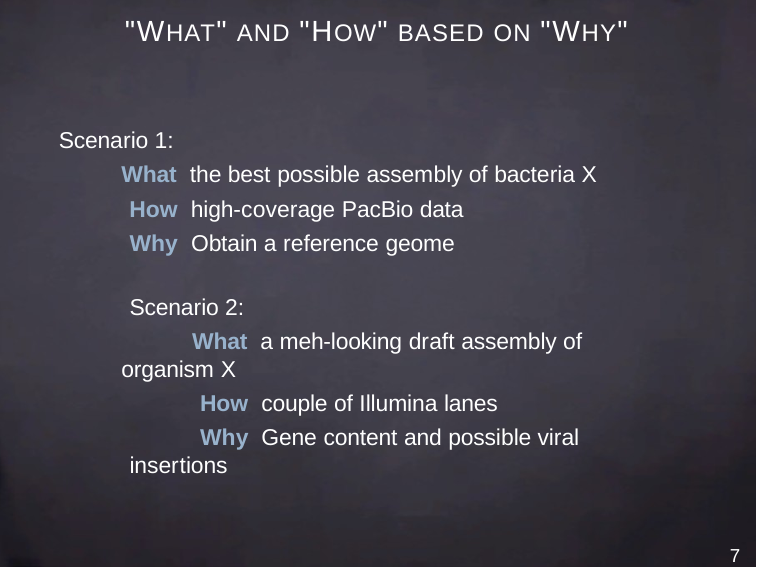

# "WHAT" AND "HOW" BASED ON "WHY"
Scenario 1:
What  the best possible assembly of bacteria X
How  high-coverage PacBio data
Why  Obtain a reference geome

Scenario 2:
What  a meh-looking draft assembly of organism X
How  couple of Illumina lanes
Why  Gene content and possible viral insertions
7